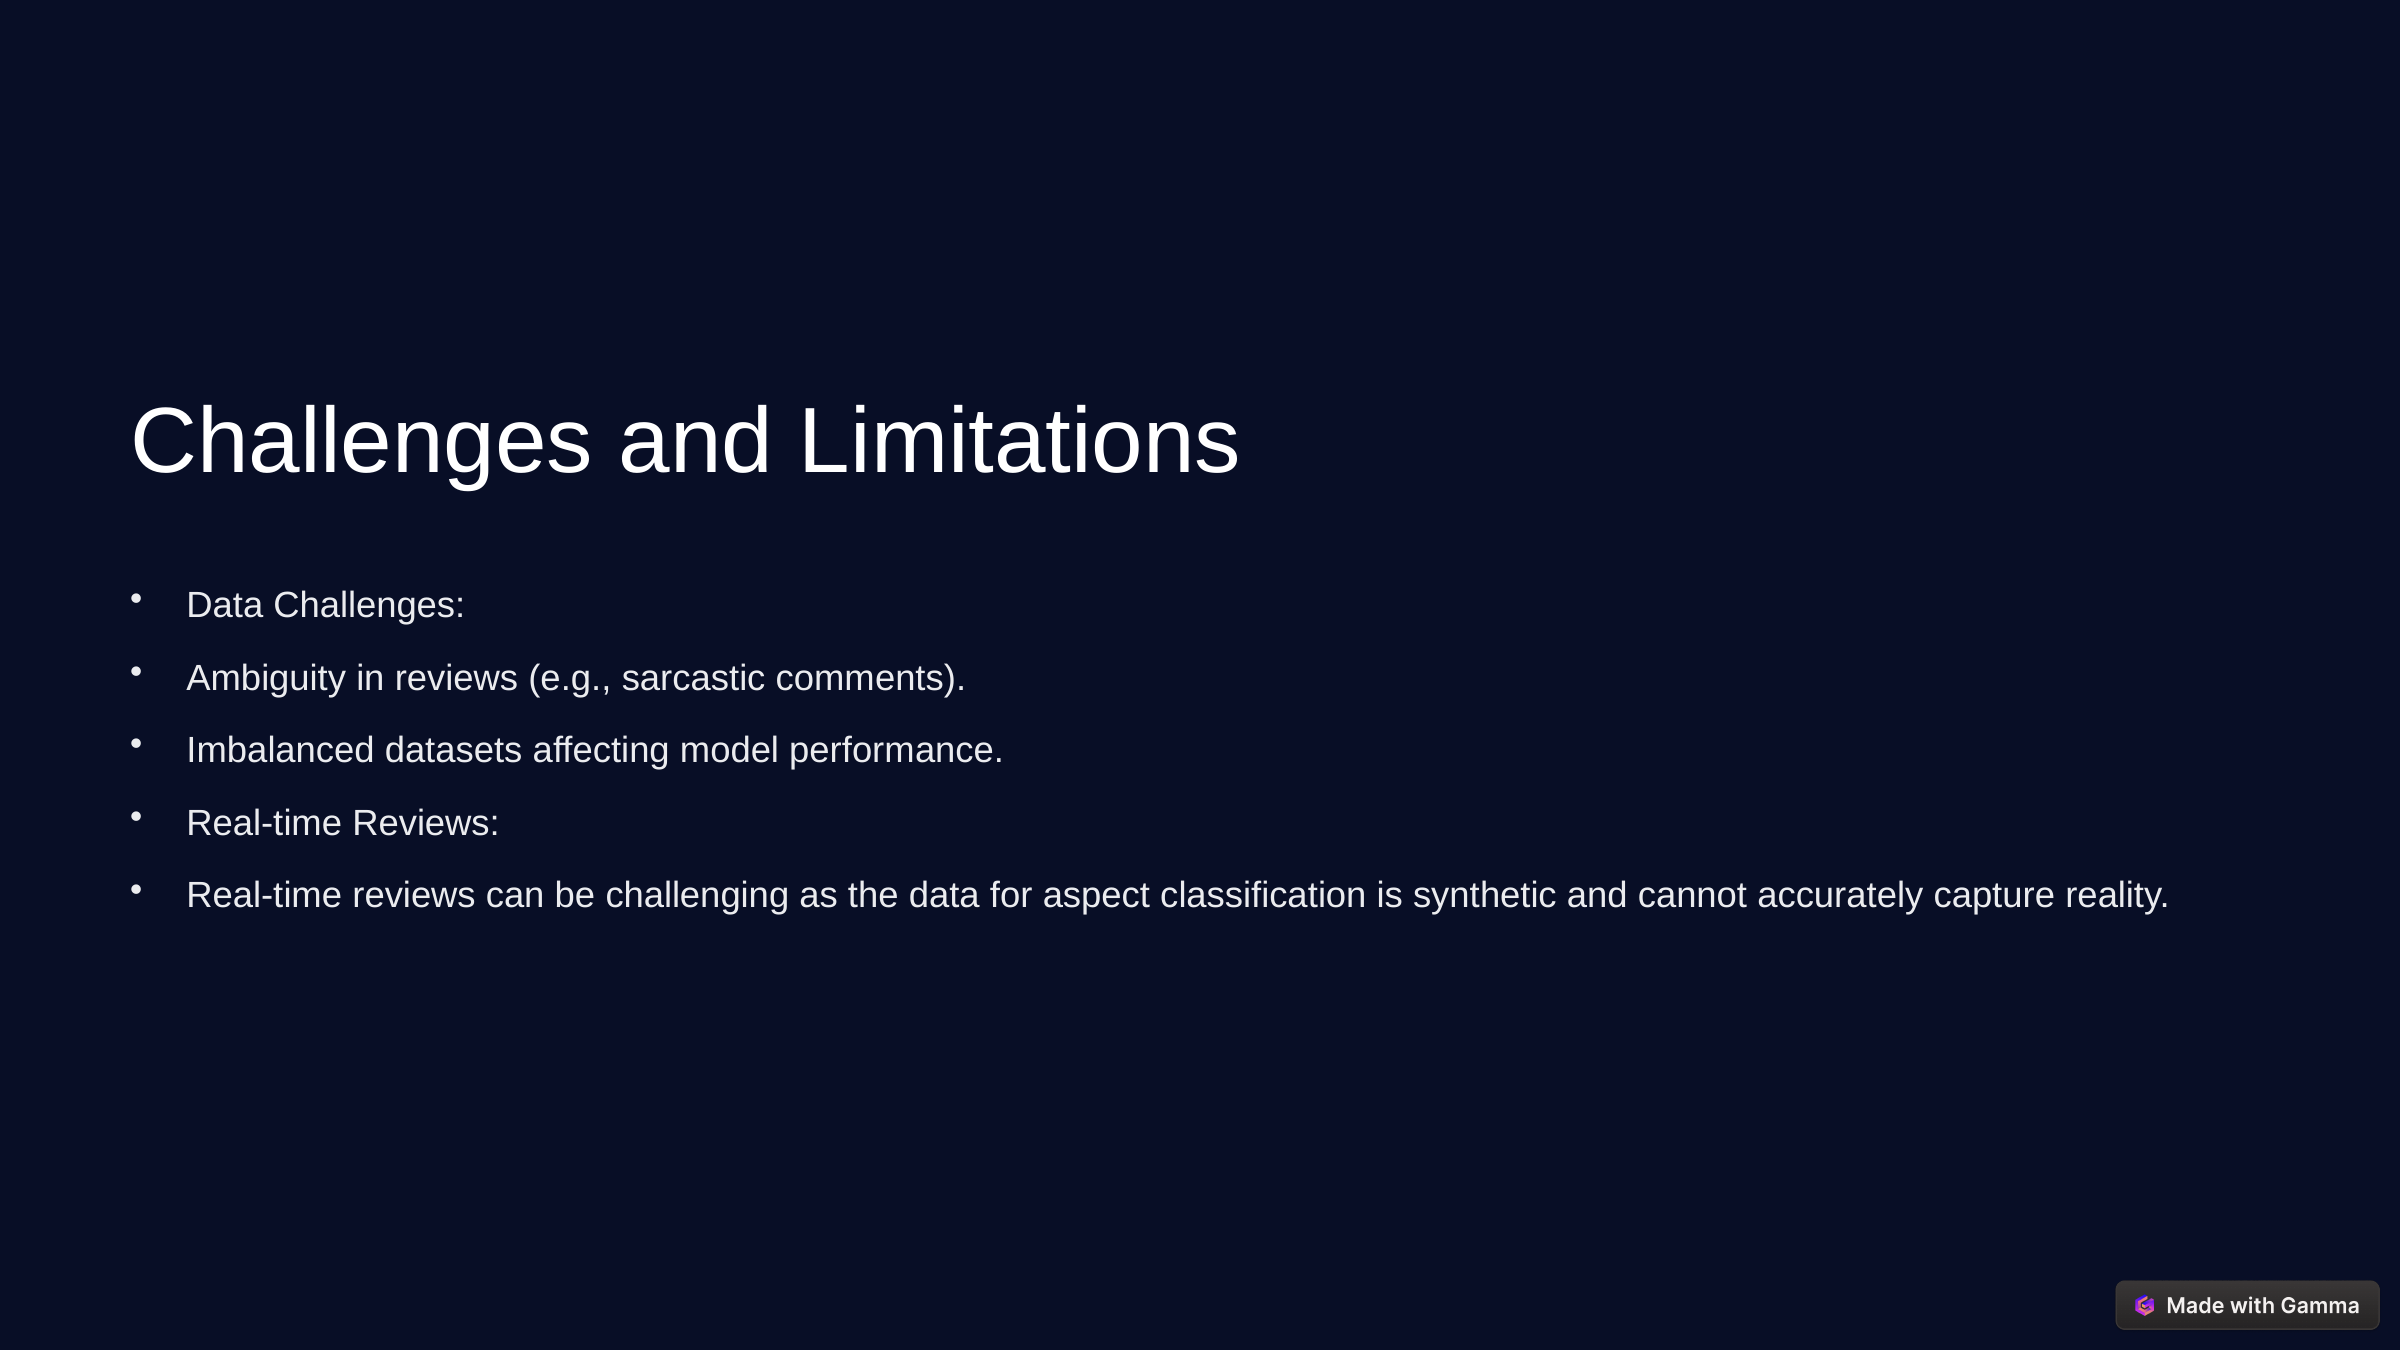

Challenges and Limitations
Data Challenges:
Ambiguity in reviews (e.g., sarcastic comments).
Imbalanced datasets affecting model performance.
Real-time Reviews:
Real-time reviews can be challenging as the data for aspect classification is synthetic and cannot accurately capture reality.